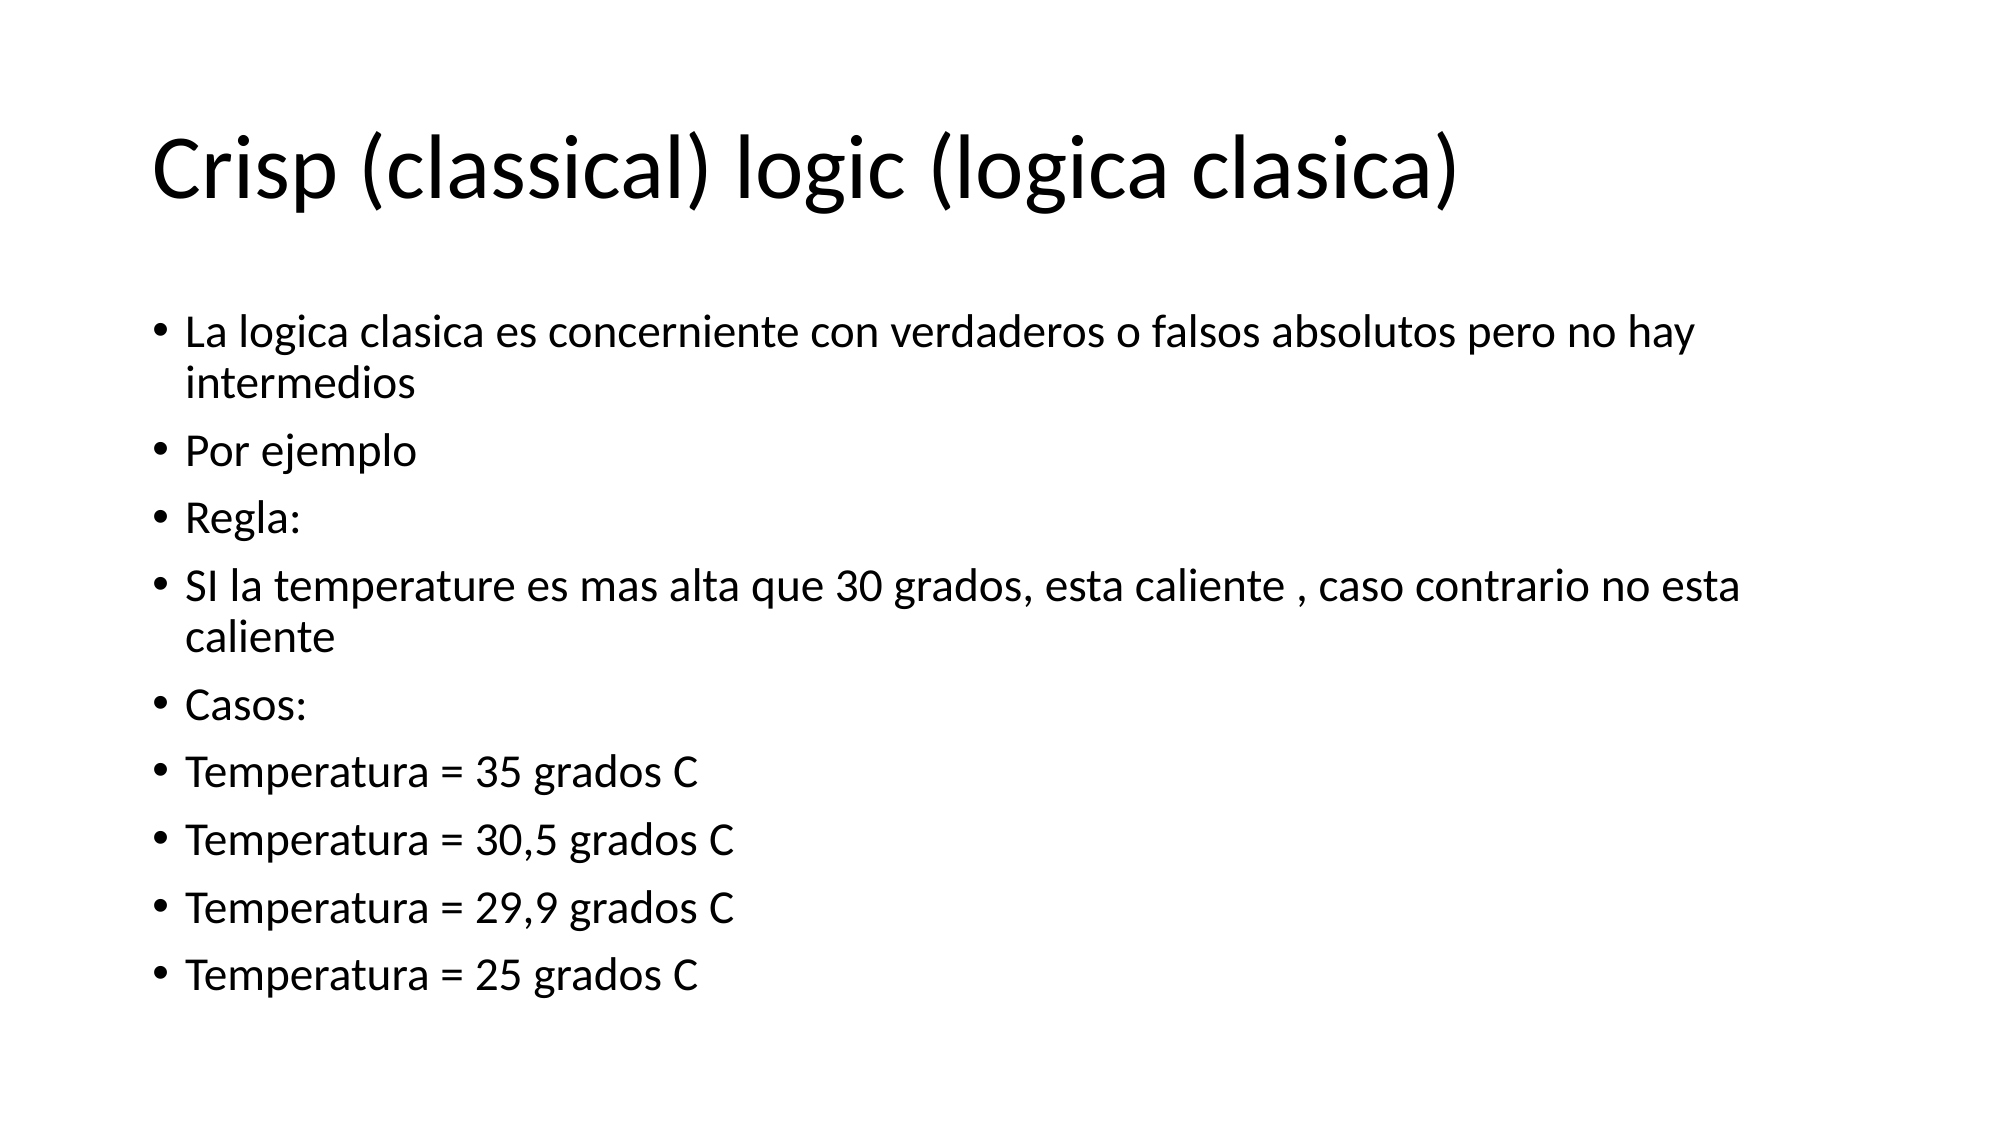

# Crisp (classical) logic (logica clasica)
La logica clasica es concerniente con verdaderos o falsos absolutos pero no hay intermedios
Por ejemplo
Regla:
SI la temperature es mas alta que 30 grados, esta caliente , caso contrario no esta caliente
Casos:
Temperatura = 35 grados C
Temperatura = 30,5 grados C
Temperatura = 29,9 grados C
Temperatura = 25 grados C